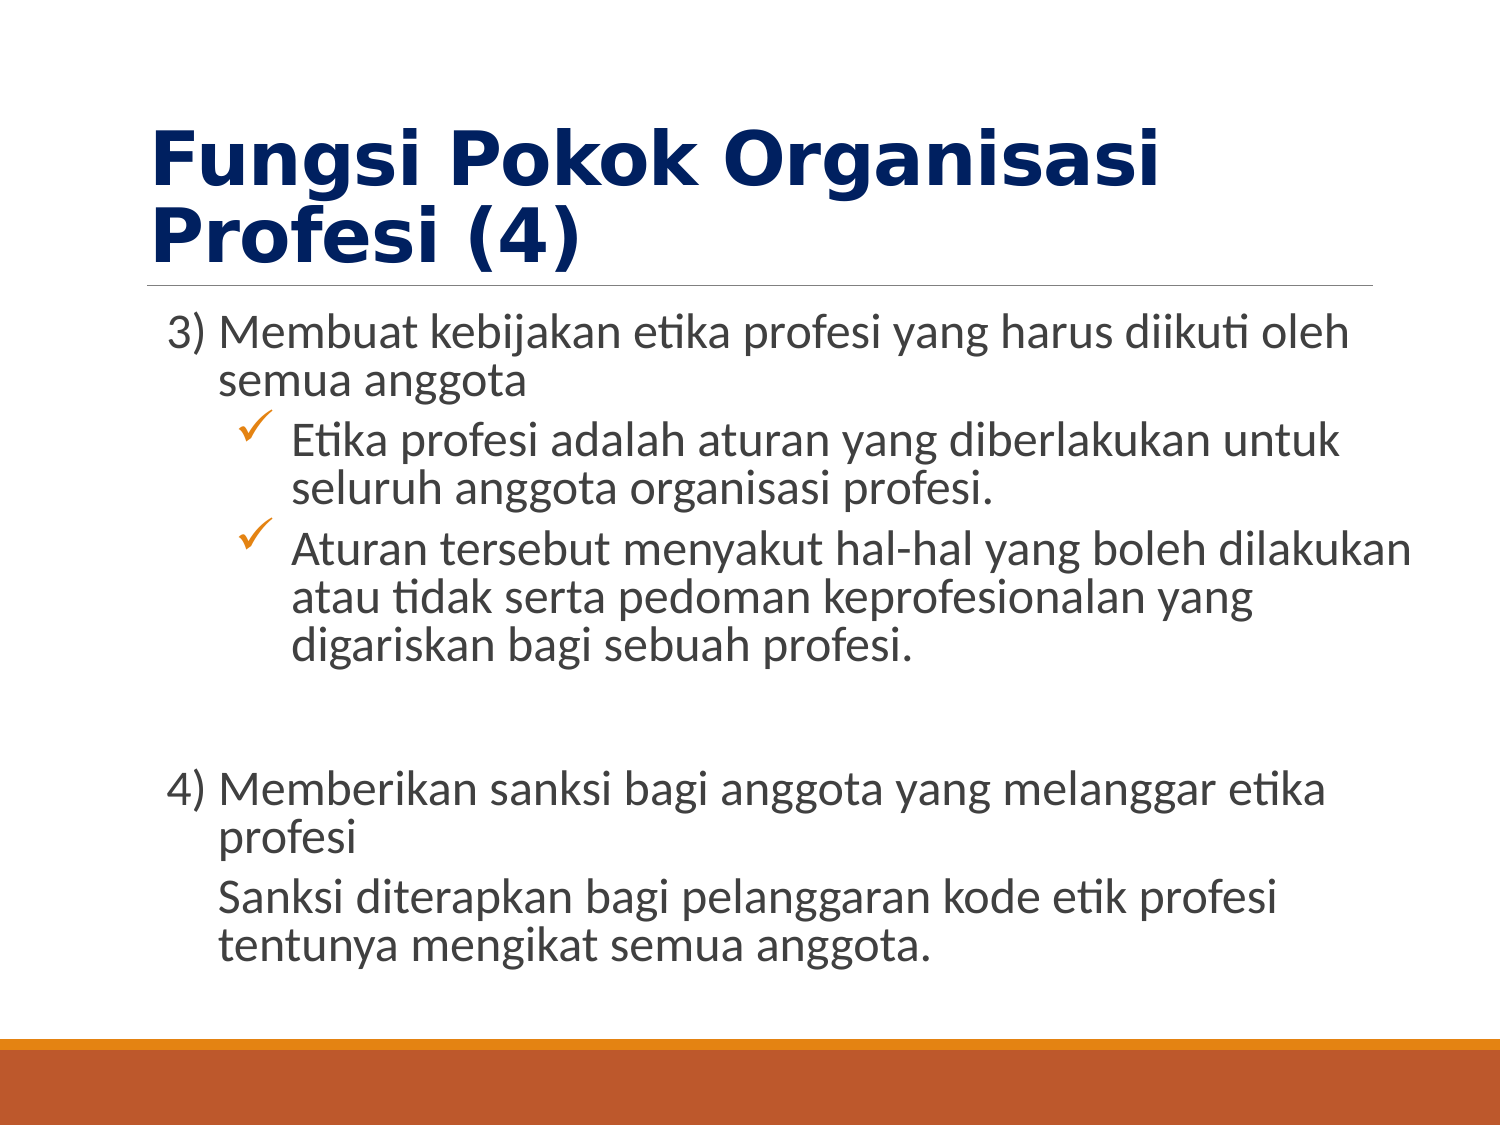

# Fungsi Pokok Organisasi Profesi (4)
3) Membuat kebijakan etika profesi yang harus diikuti oleh semua anggota
Etika profesi adalah aturan yang diberlakukan untuk seluruh anggota organisasi profesi.
Aturan tersebut menyakut hal-hal yang boleh dilakukan atau tidak serta pedoman keprofesionalan yang digariskan bagi sebuah profesi.

4) Memberikan sanksi bagi anggota yang melanggar etika profesi
Sanksi diterapkan bagi pelanggaran kode etik profesi tentunya mengikat semua anggota.